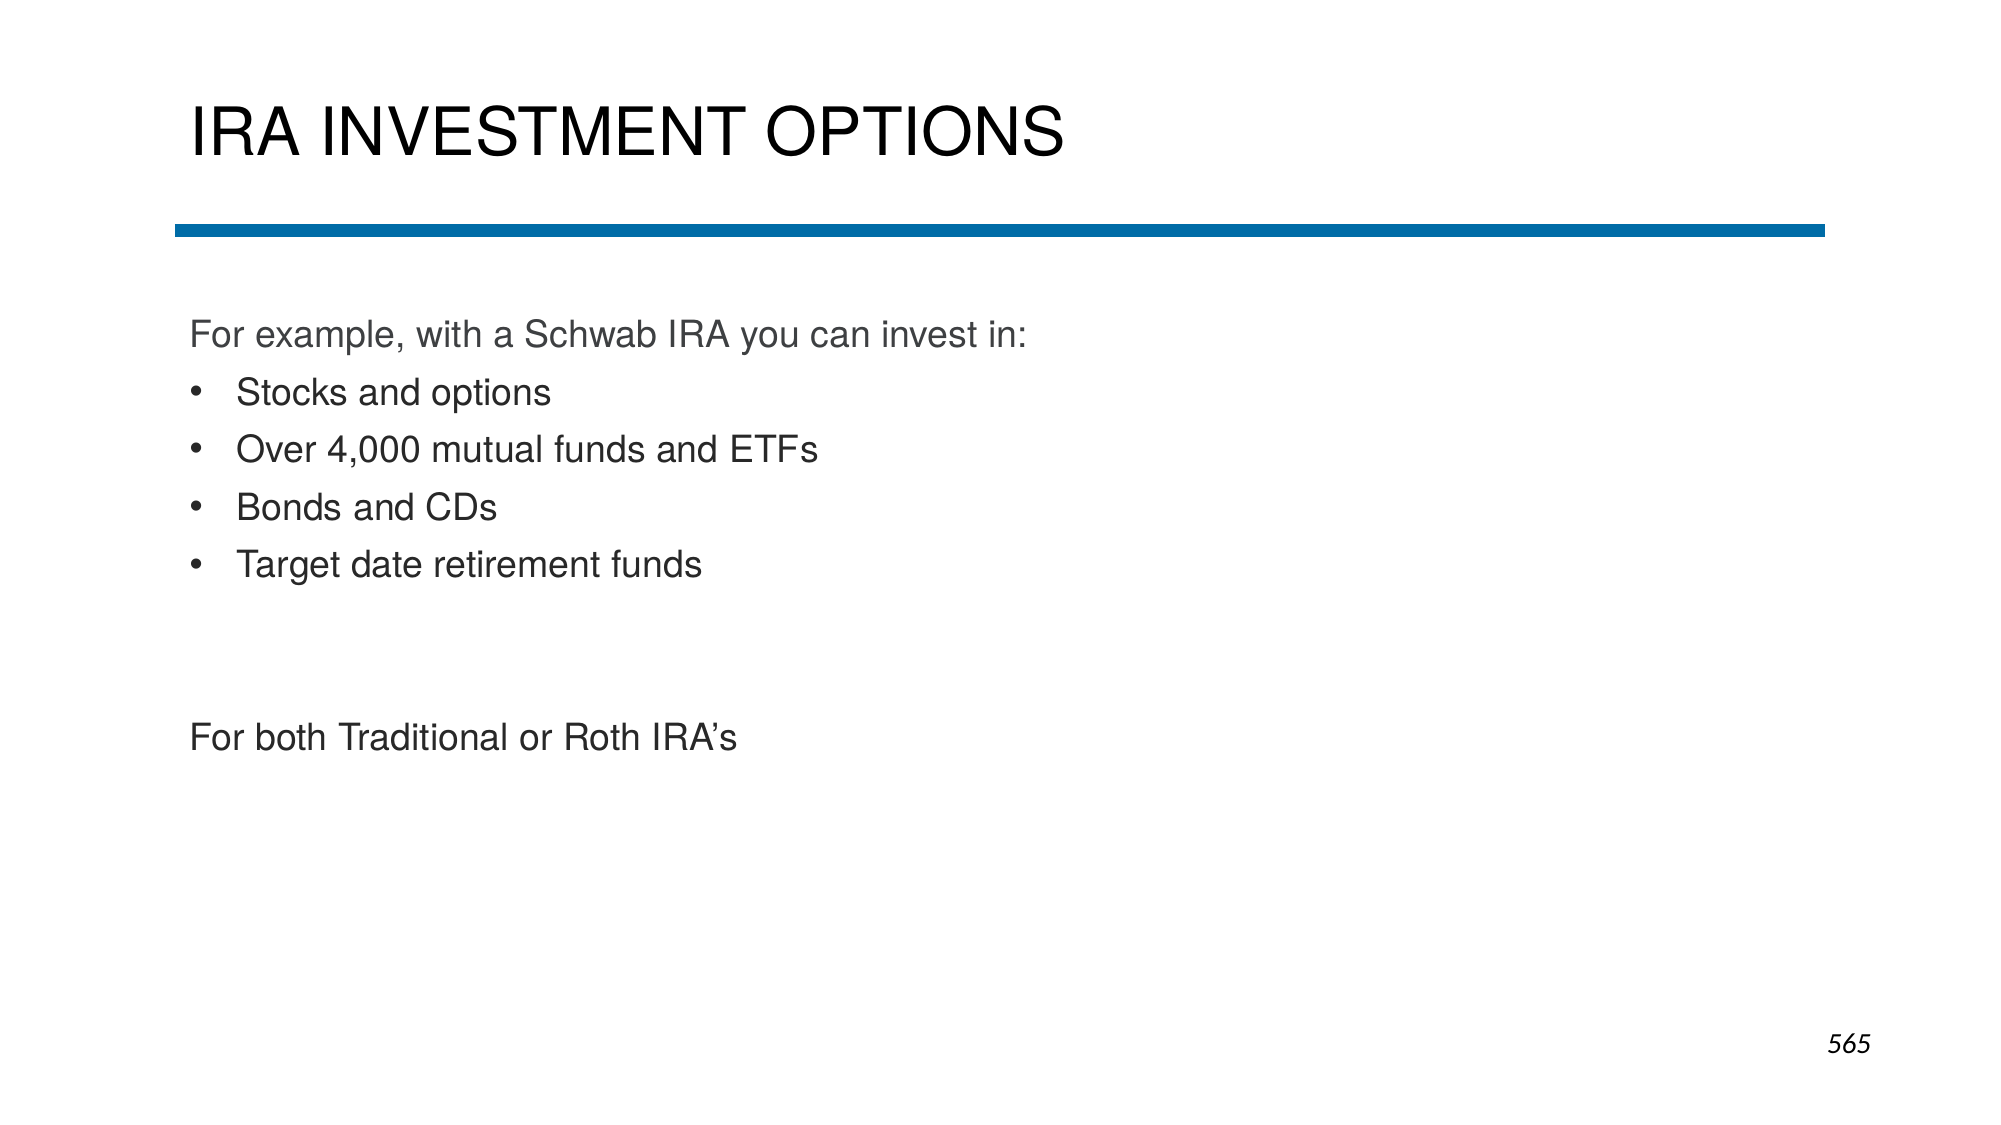

# IRA Investment Options
For example, with a Schwab IRA you can invest in:
Stocks and options
Over 4,000 mutual funds and ETFs
Bonds and CDs
Target date retirement funds

For both Traditional or Roth IRA’s